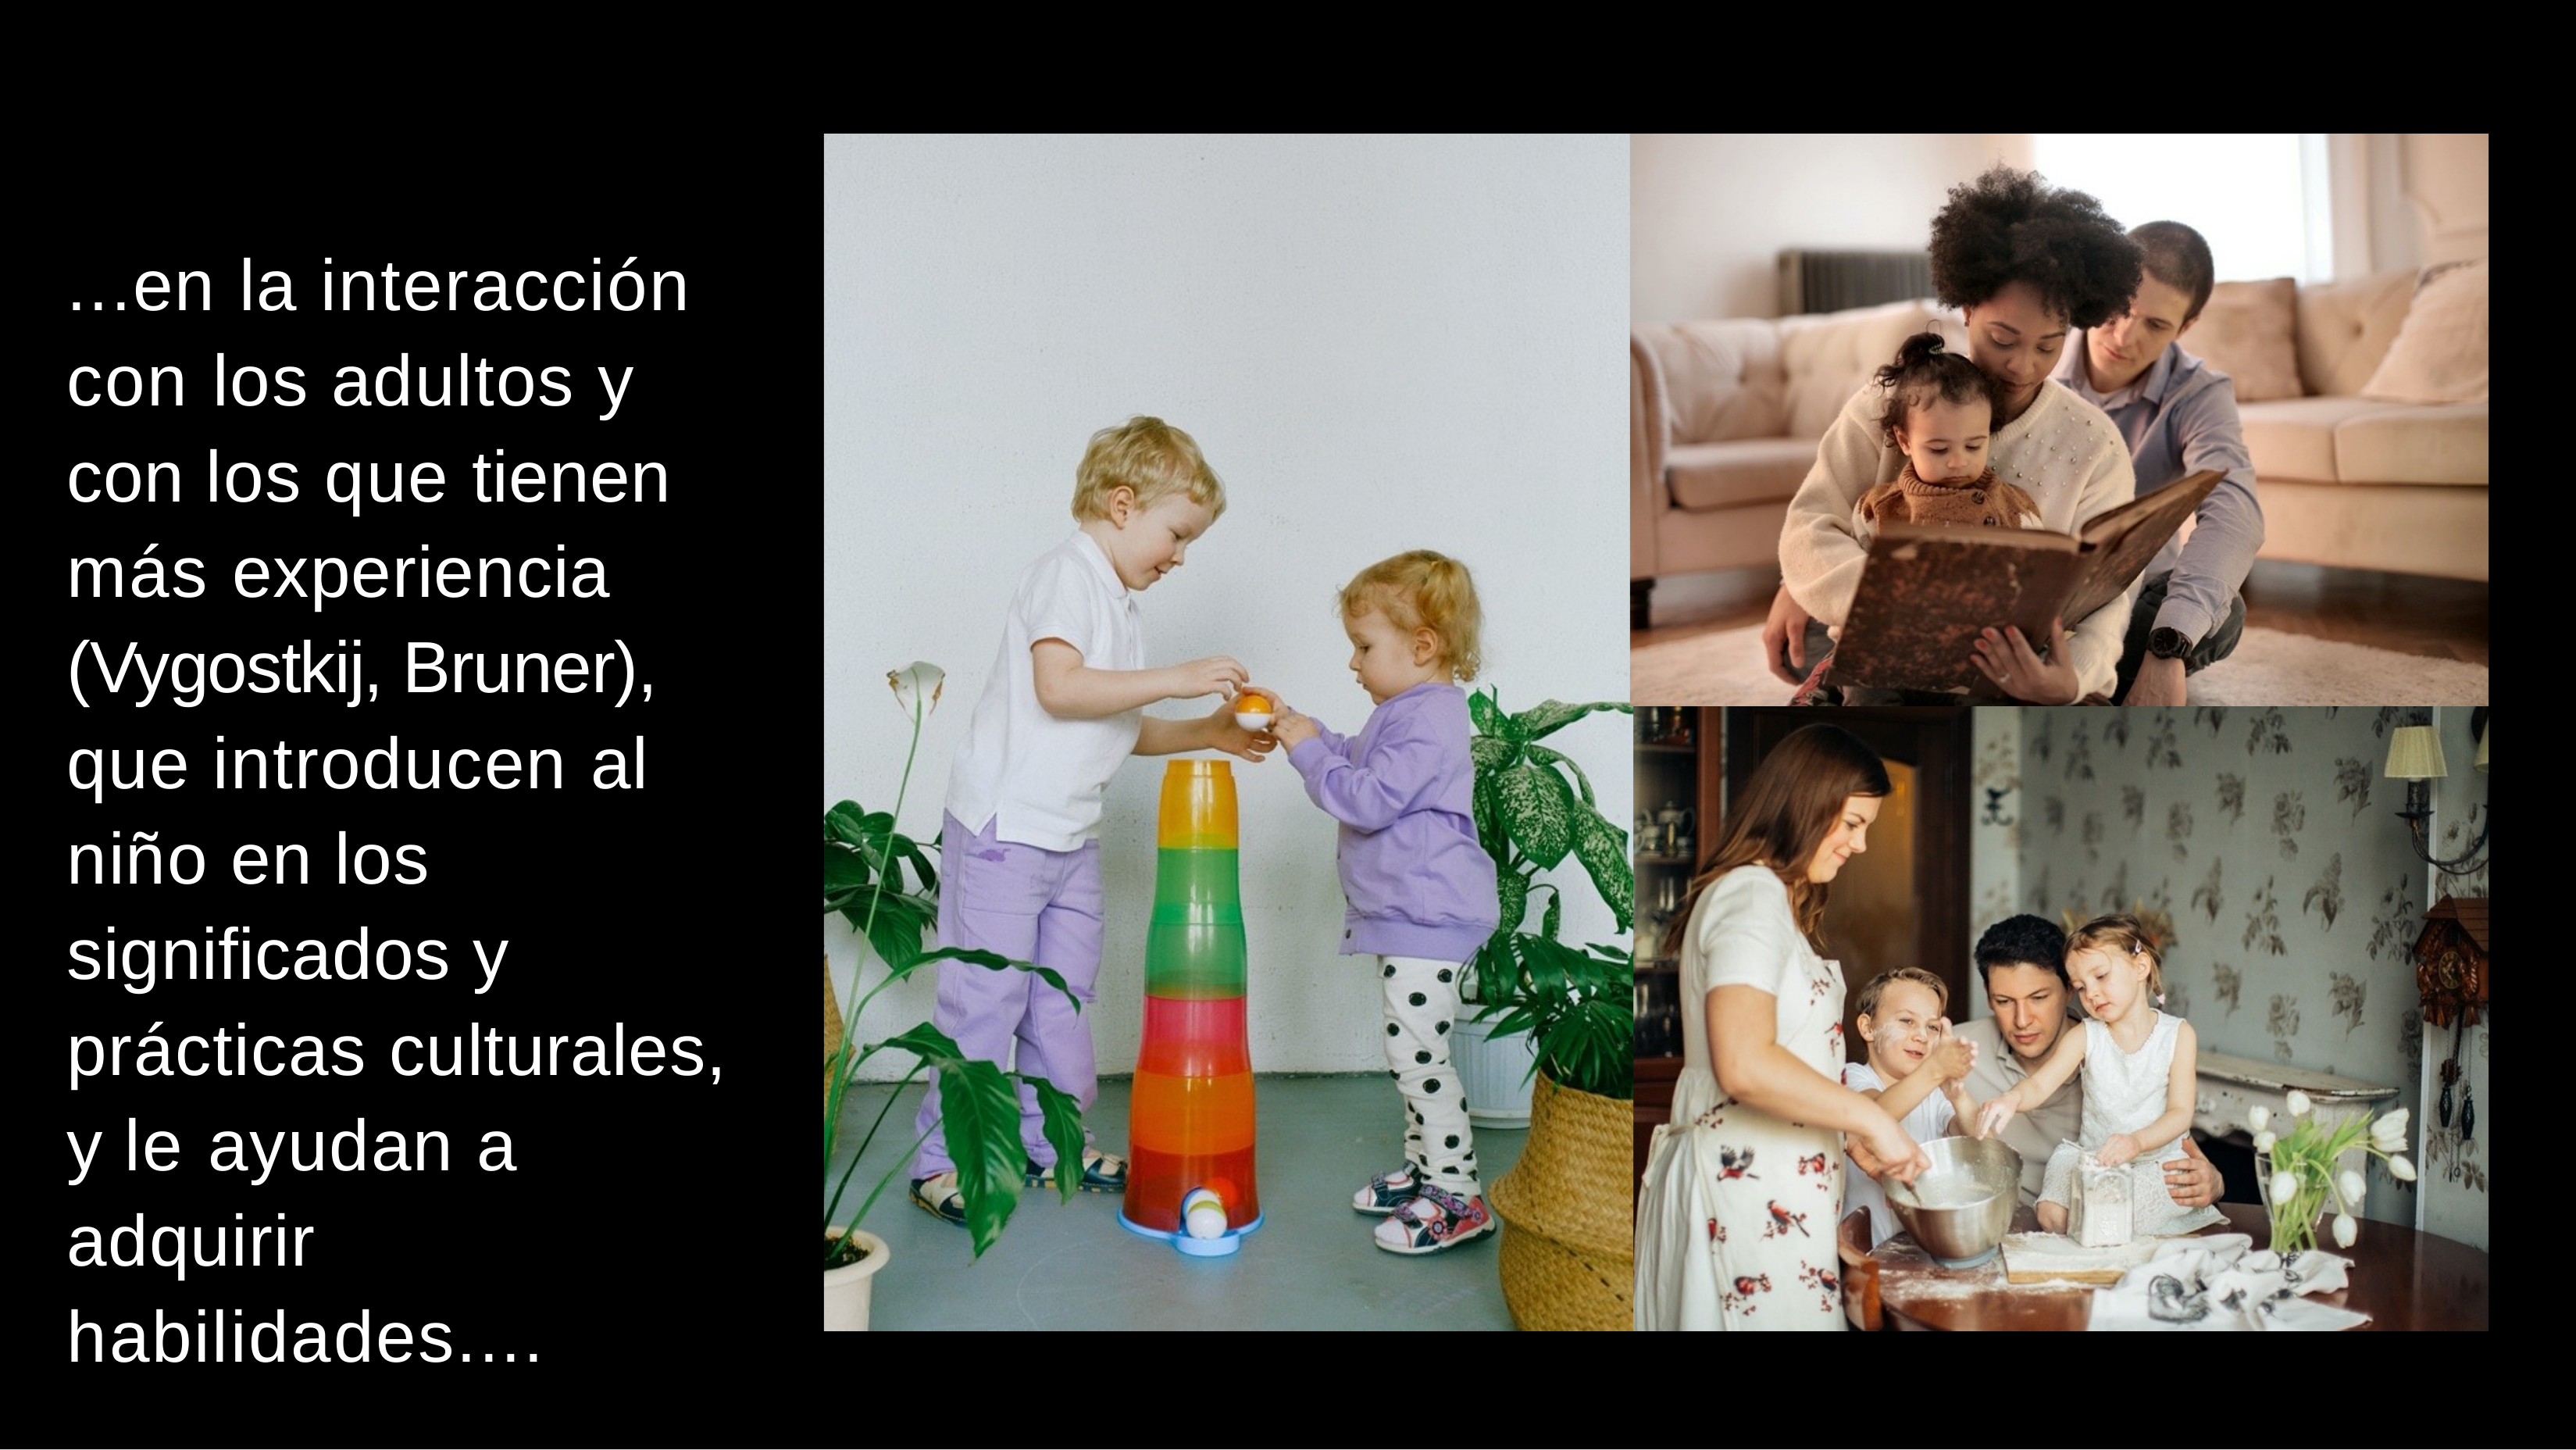

...en la interacción con los adultos y con los que tienen más experiencia (Vygostkij, Bruner), que introducen al niño en los significados y prácticas culturales, y le ayudan a adquirir habilidades....